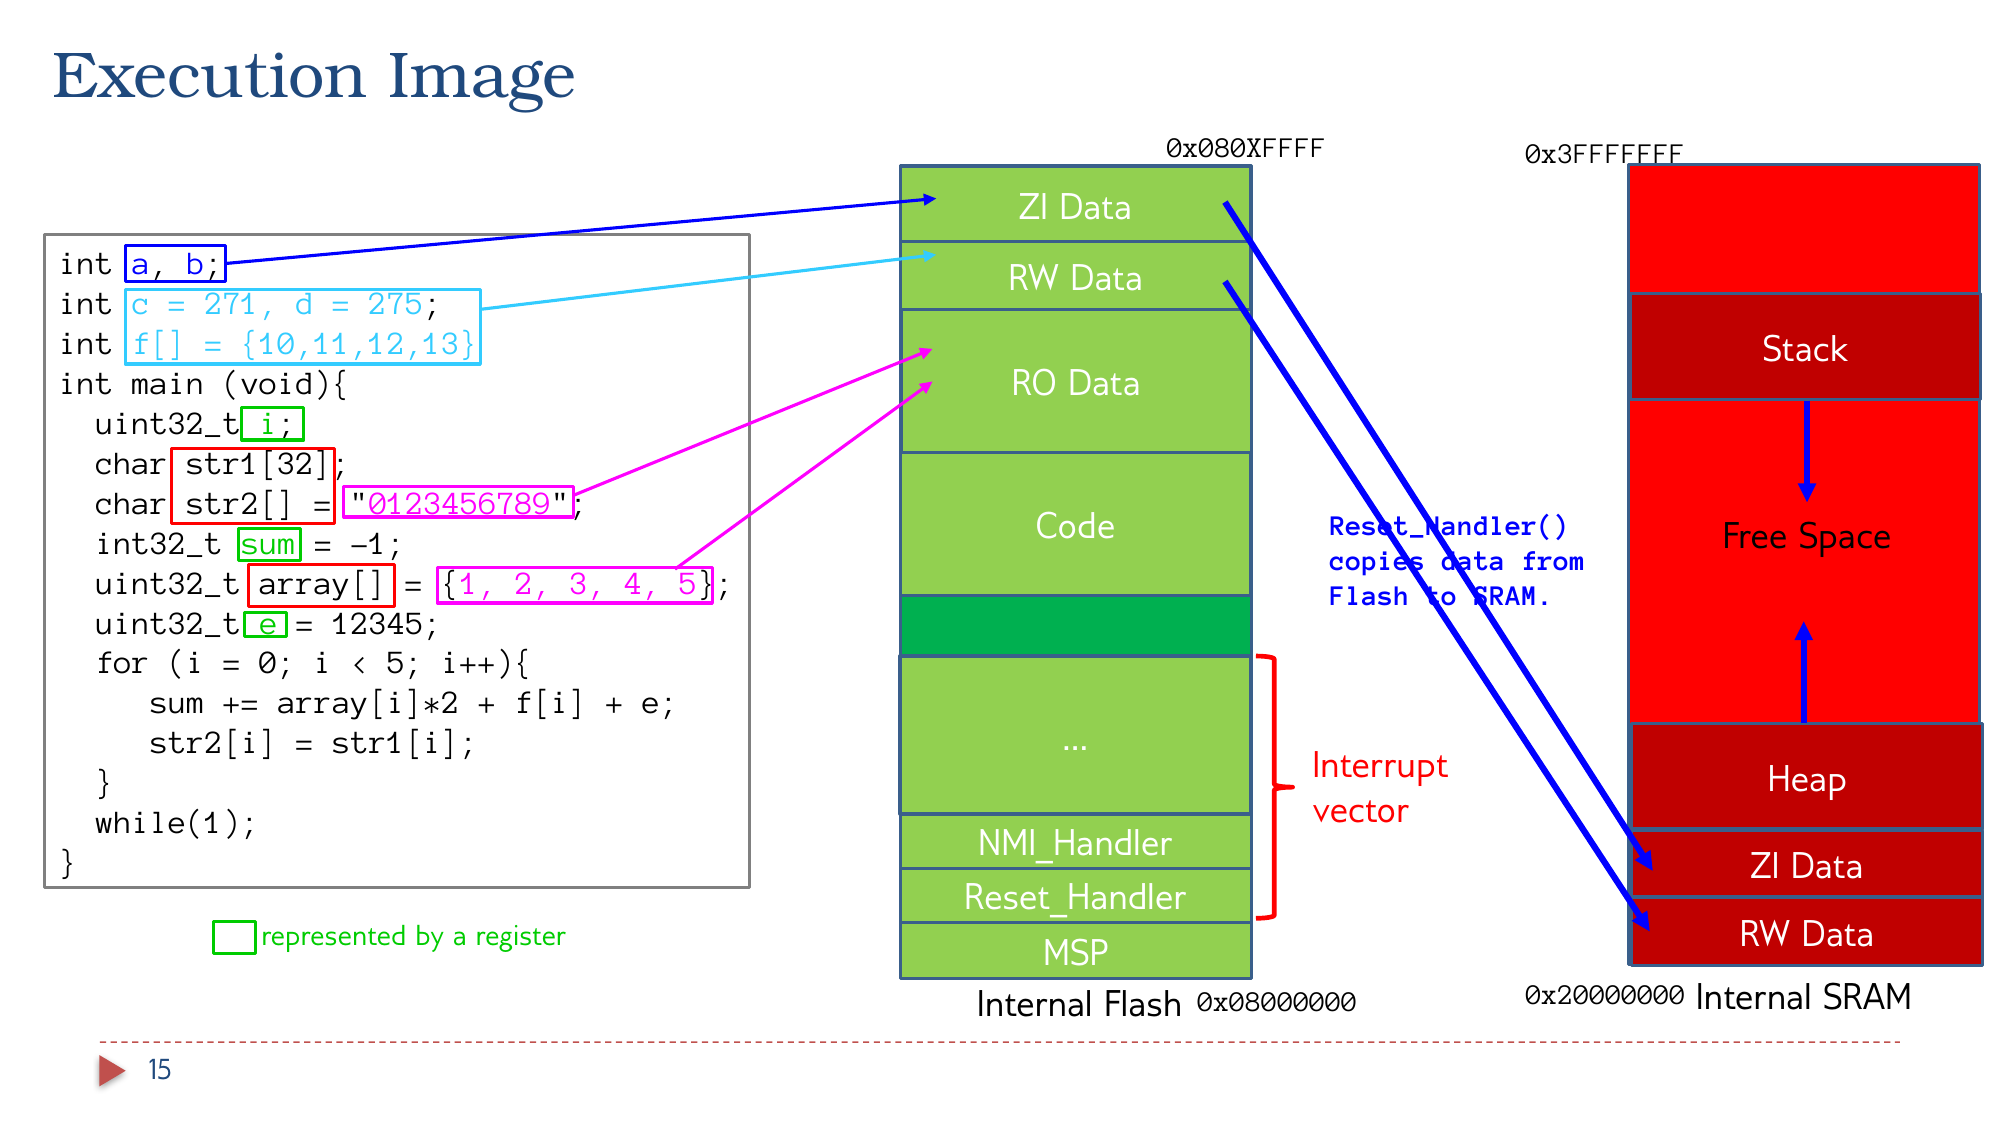

Execution Image
0x080XFFFF

Internal Flash
0x08000000
0x3FFFFFFF

ZI Data
int a, b;
int c = 271, d = 275;
int f[] = {10,11,12,13}
int main (void){
  uint32_t i;
  char str1[32];
  char str2[] = "0123456789";
  int32_t sum = -1;
  uint32_t array[] = {1, 2, 3, 4, 5};
  uint32_t e = 12345;
  for (i = 0; i < 5; i++){
     sum += array[i]*2 + f[i] + e;
     str2[i] = str1[i];
  }
  while(1);
}
RW Data

Stack
RO Data

Code

Reset_Handler() copies data from Flash to SRAM.
Free Space

…
Heap
Interrupt vector
NMI_Handler
ZI Data
Reset_Handler
RW Data
represented by a register

MSP
Internal SRAM
0x20000000
15